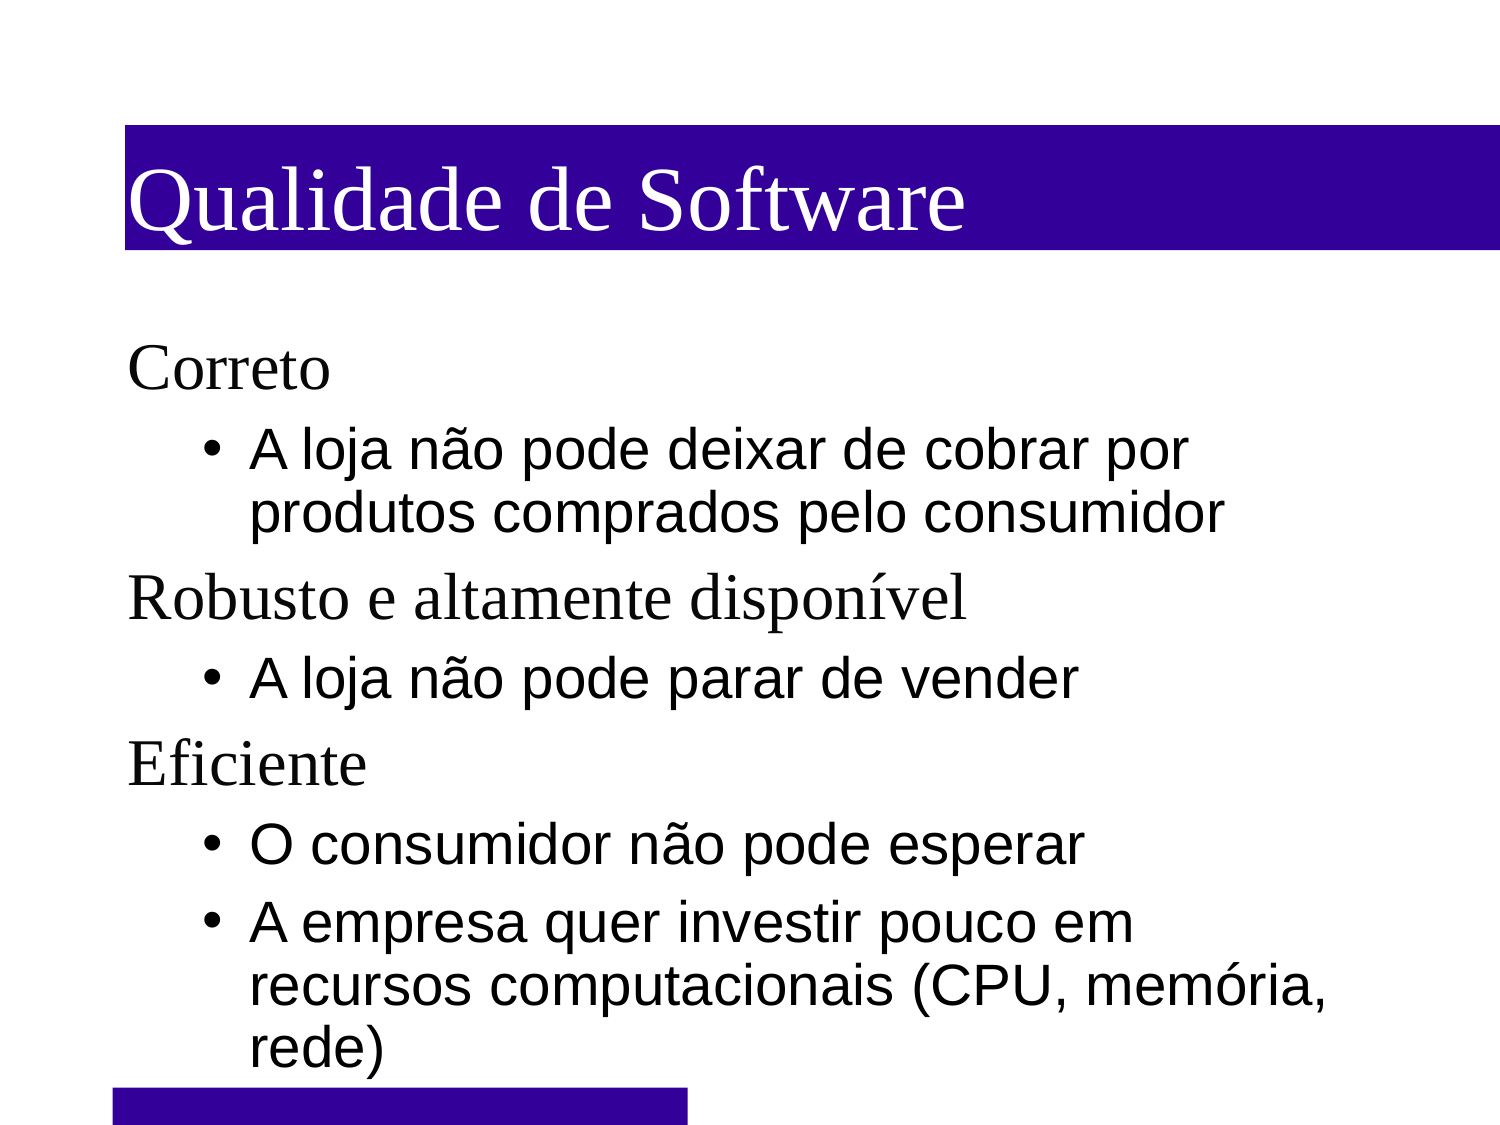

Qualidade de Software
Correto
A loja não pode deixar de cobrar por produtos comprados pelo consumidor
Robusto e altamente disponível
A loja não pode parar de vender
Eficiente
O consumidor não pode esperar
A empresa quer investir pouco em recursos computacionais (CPU, memória, rede)